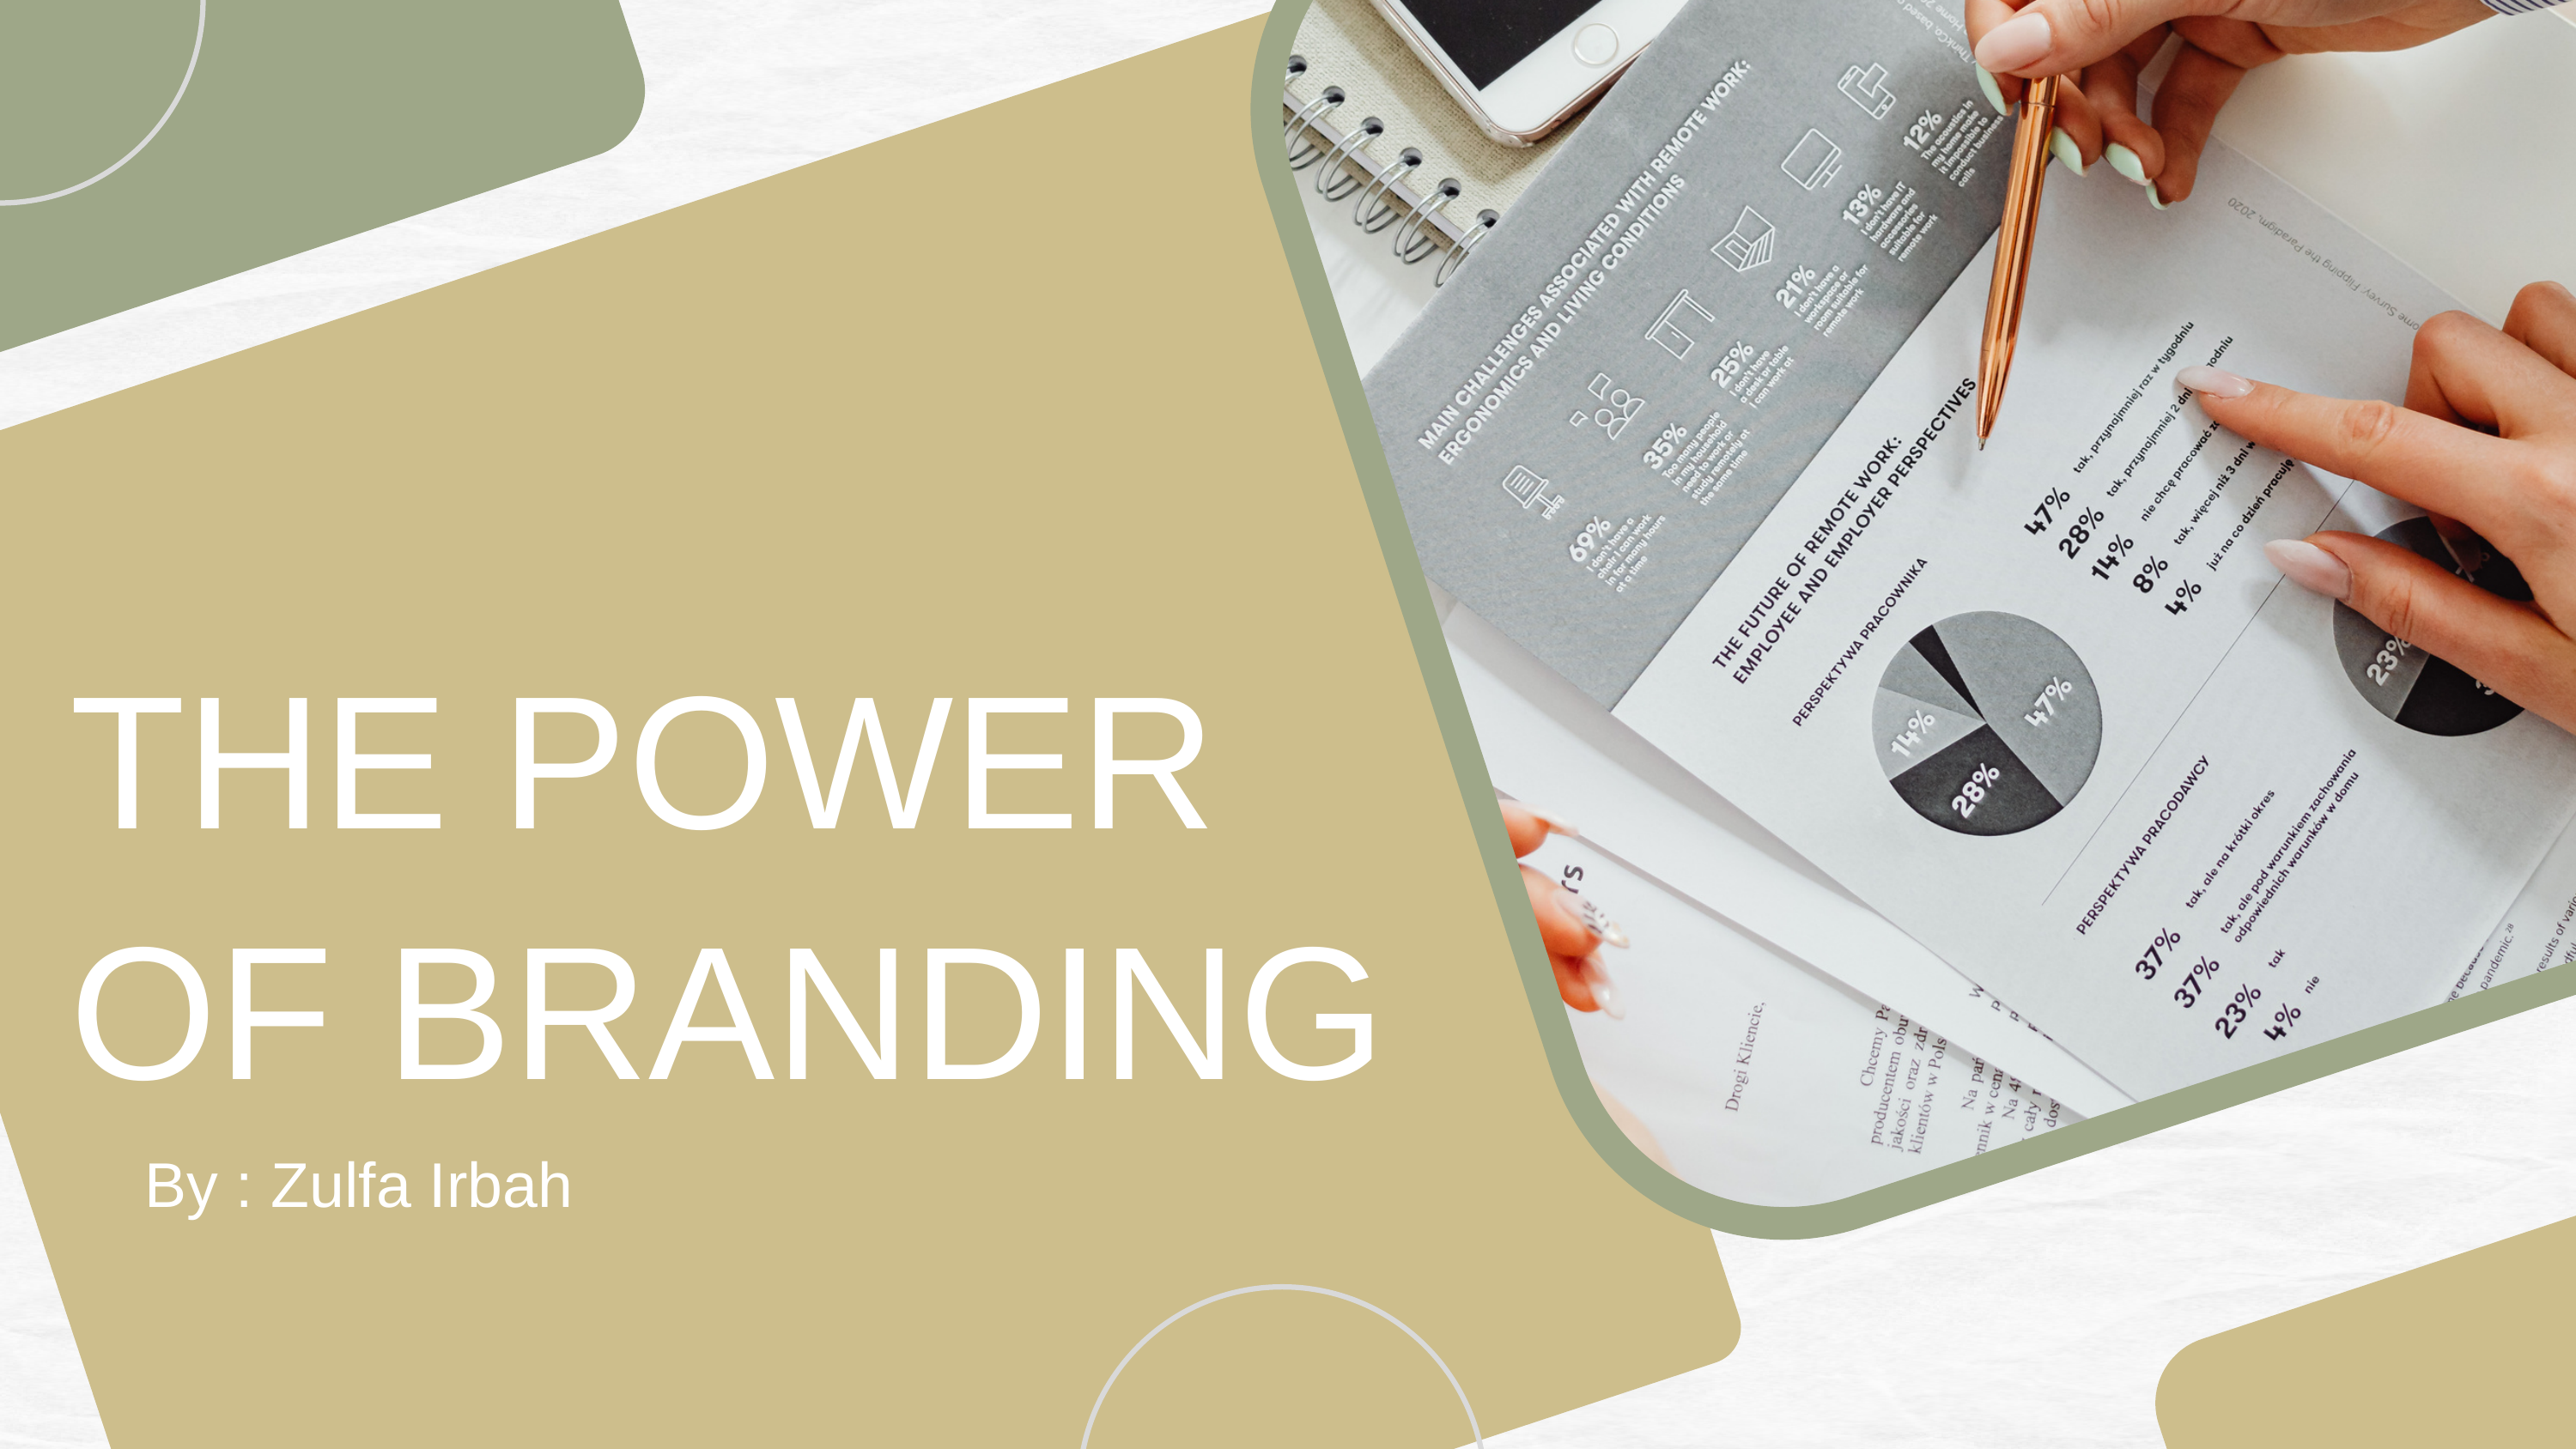

THE POWER
OF BRANDING
By : Zulfa Irbah